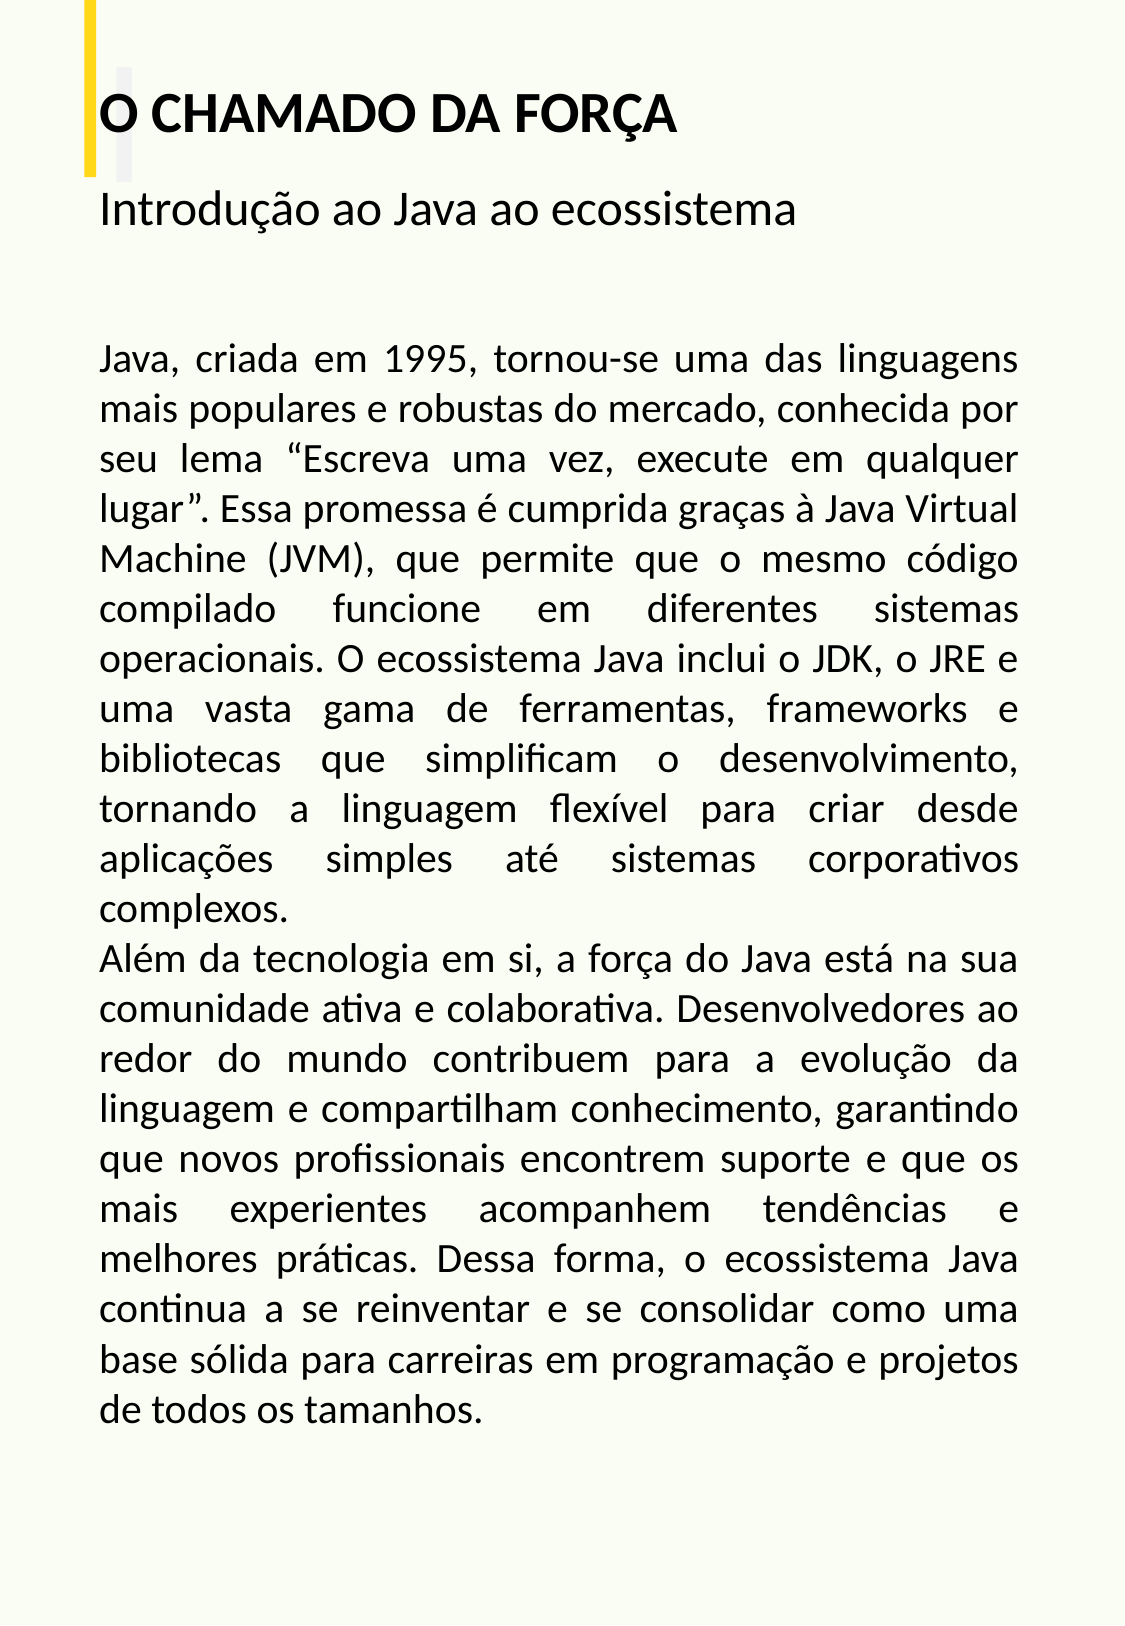

I
O CHAMADO DA FORÇA

Introdução ao Java ao ecossistema
Java, criada em 1995, tornou-se uma das linguagens mais populares e robustas do mercado, conhecida por seu lema “Escreva uma vez, execute em qualquer lugar”. Essa promessa é cumprida graças à Java Virtual Machine (JVM), que permite que o mesmo código compilado funcione em diferentes sistemas operacionais. O ecossistema Java inclui o JDK, o JRE e uma vasta gama de ferramentas, frameworks e bibliotecas que simplificam o desenvolvimento, tornando a linguagem flexível para criar desde aplicações simples até sistemas corporativos complexos.
Além da tecnologia em si, a força do Java está na sua comunidade ativa e colaborativa. Desenvolvedores ao redor do mundo contribuem para a evolução da linguagem e compartilham conhecimento, garantindo que novos profissionais encontrem suporte e que os mais experientes acompanhem tendências e melhores práticas. Dessa forma, o ecossistema Java continua a se reinventar e se consolidar como uma base sólida para carreiras em programação e projetos de todos os tamanhos.